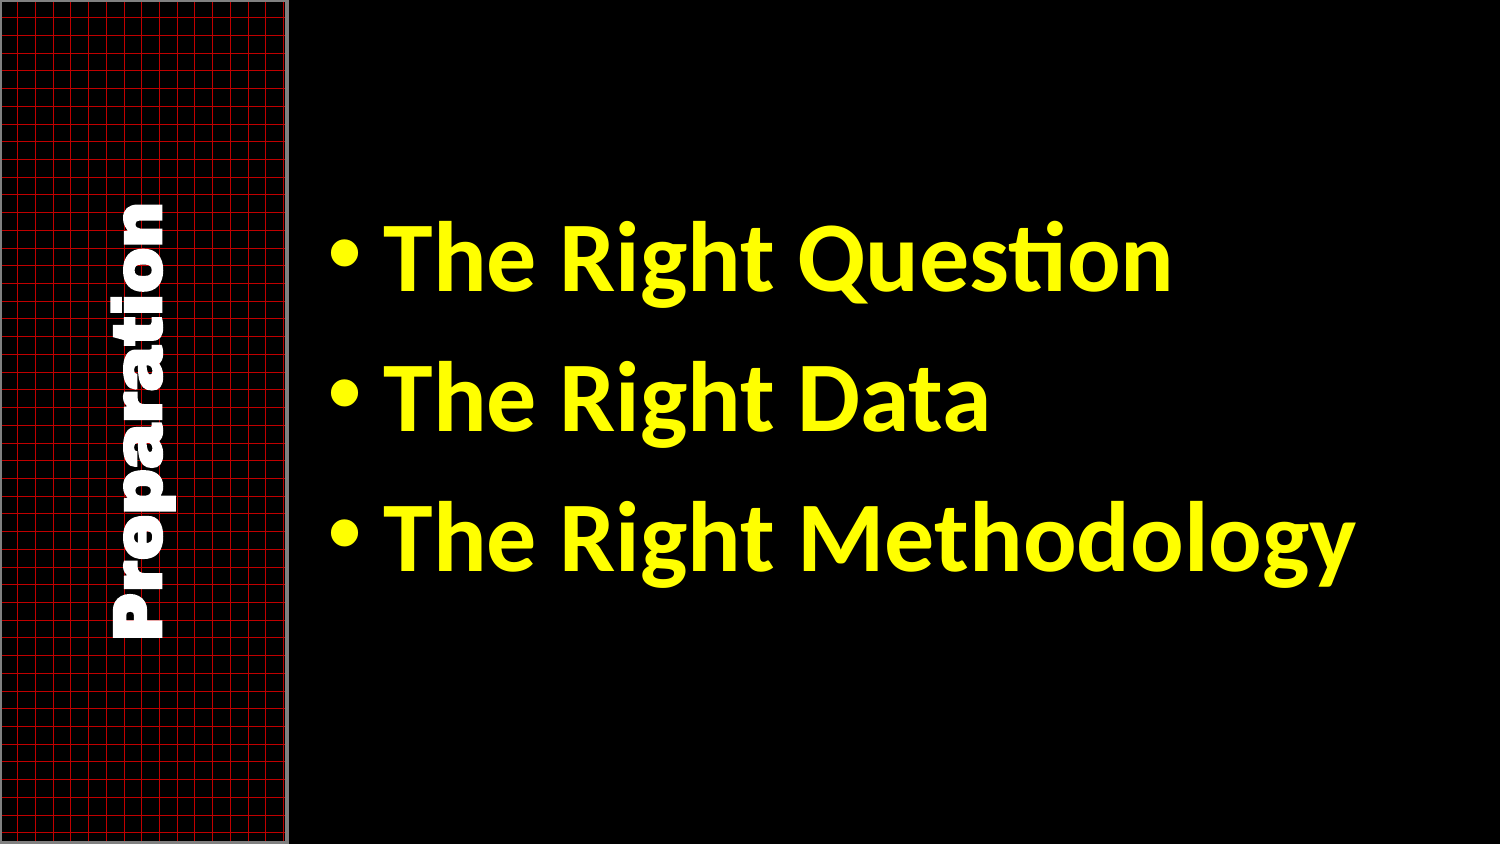

Preparation
The Right Question
The Right Data
The Right Methodology